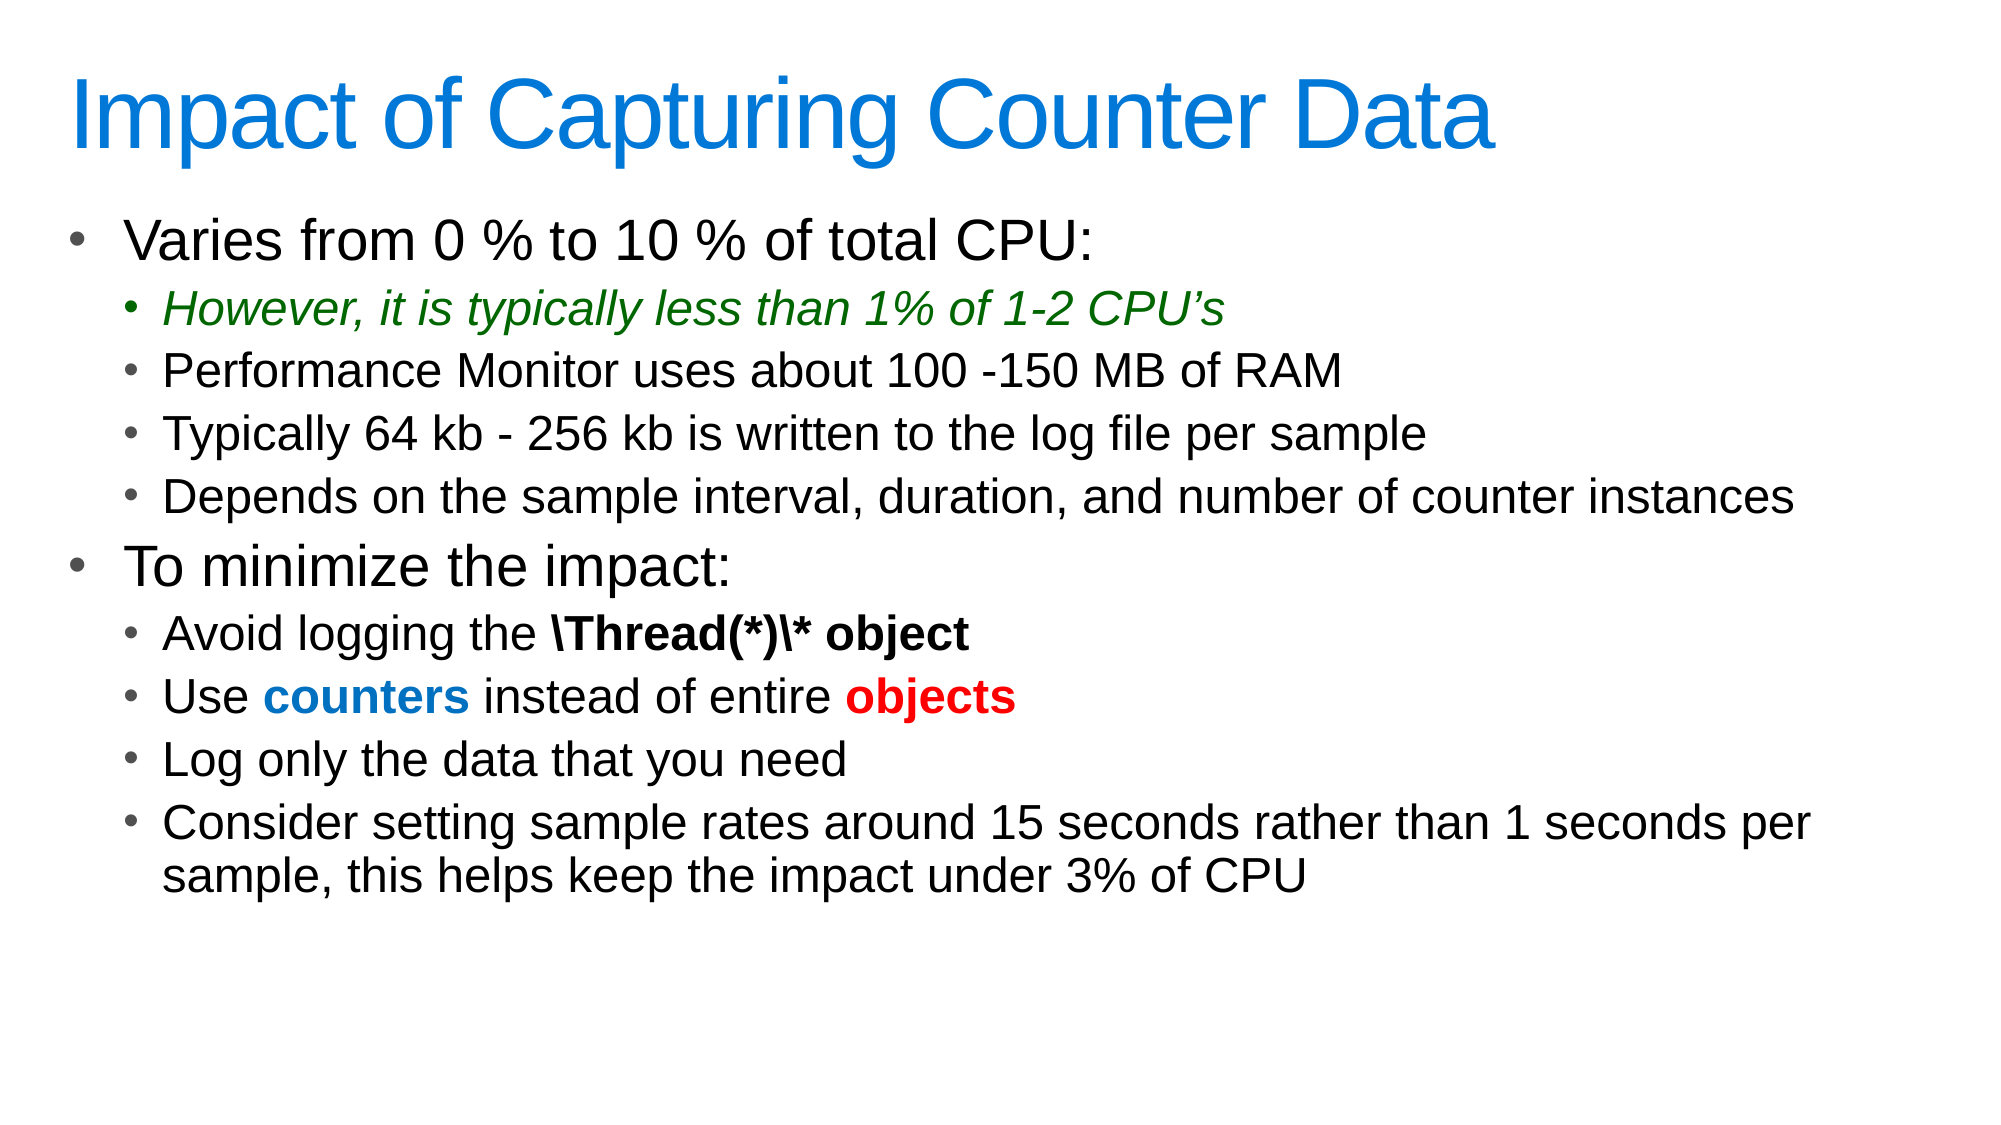

# Impact of Capturing Counter Data
Varies from 0 % to 10 % of total CPU:
However, it is typically less than 1% of 1-2 CPU’s
Performance Monitor uses about 100 -150 MB of RAM
Typically 64 kb - 256 kb is written to the log file per sample
Depends on the sample interval, duration, and number of counter instances
To minimize the impact:
Avoid logging the \Thread(*)\* object
Use counters instead of entire objects
Log only the data that you need
Consider setting sample rates around 15 seconds rather than 1 seconds per sample, this helps keep the impact under 3% of CPU